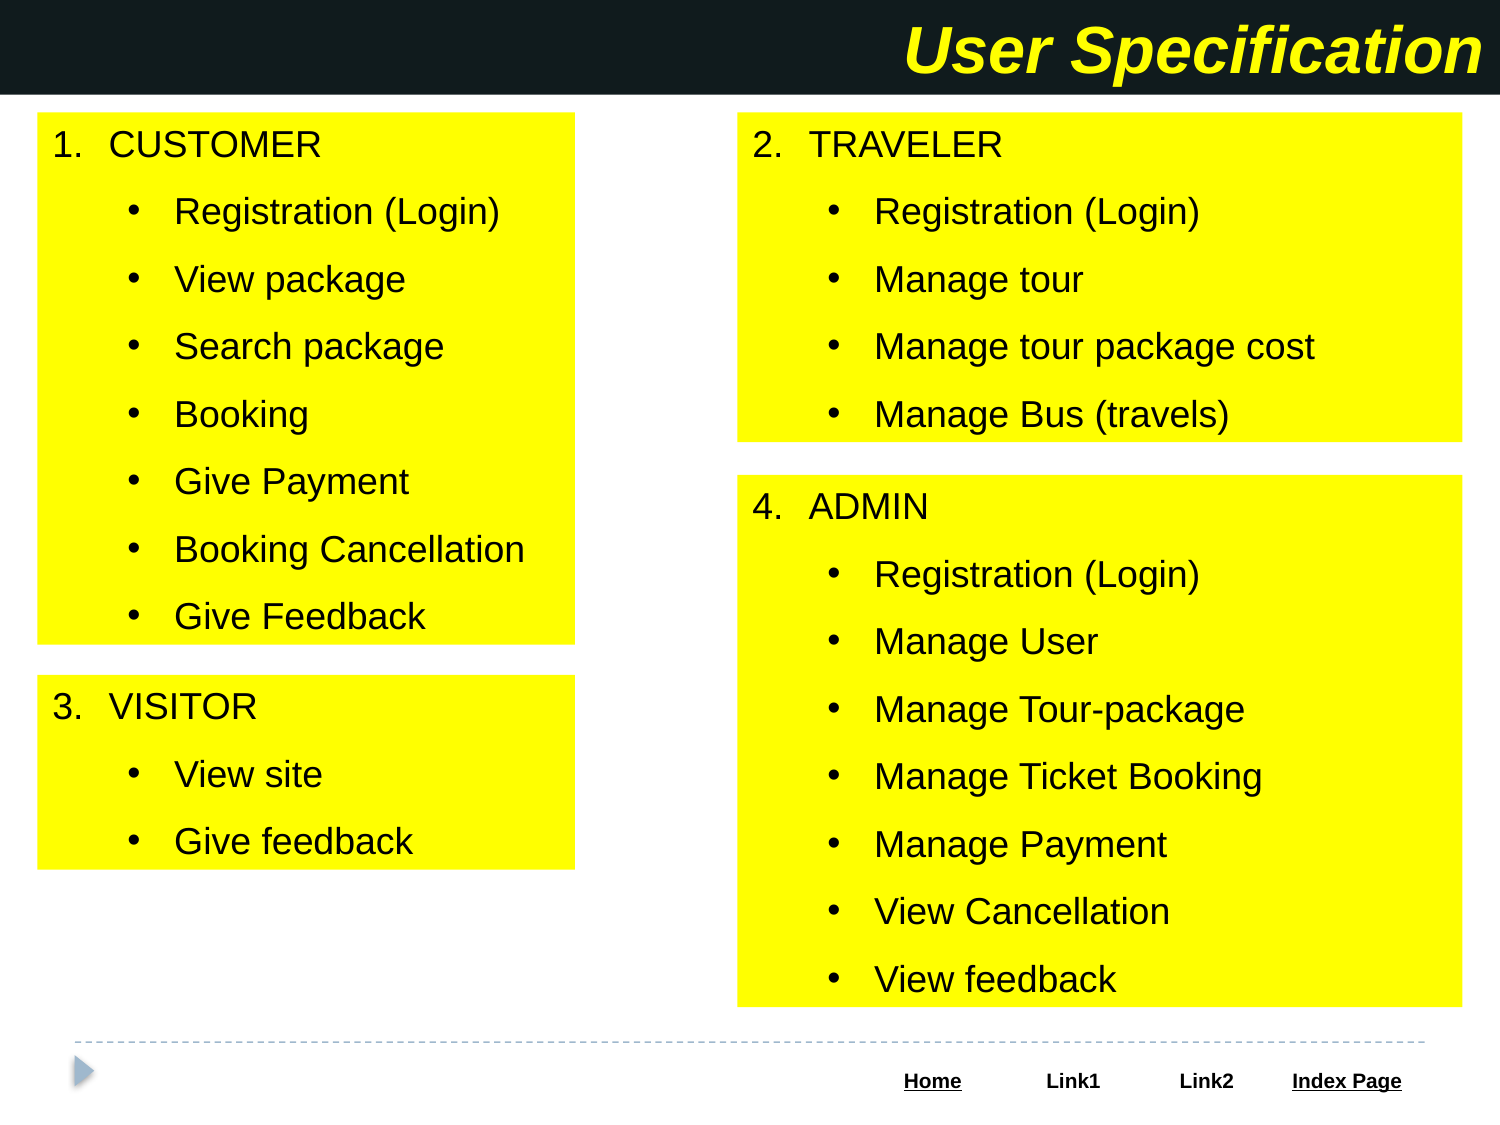

User Specification
CUSTOMER
Registration (Login)
View package
Search package
Booking
Give Payment
Booking Cancellation
Give Feedback
TRAVELER
Registration (Login)
Manage tour
Manage tour package cost
Manage Bus (travels)
ADMIN
Registration (Login)
Manage User
Manage Tour-package
Manage Ticket Booking
Manage Payment
View Cancellation
View feedback
VISITOR
View site
Give feedback